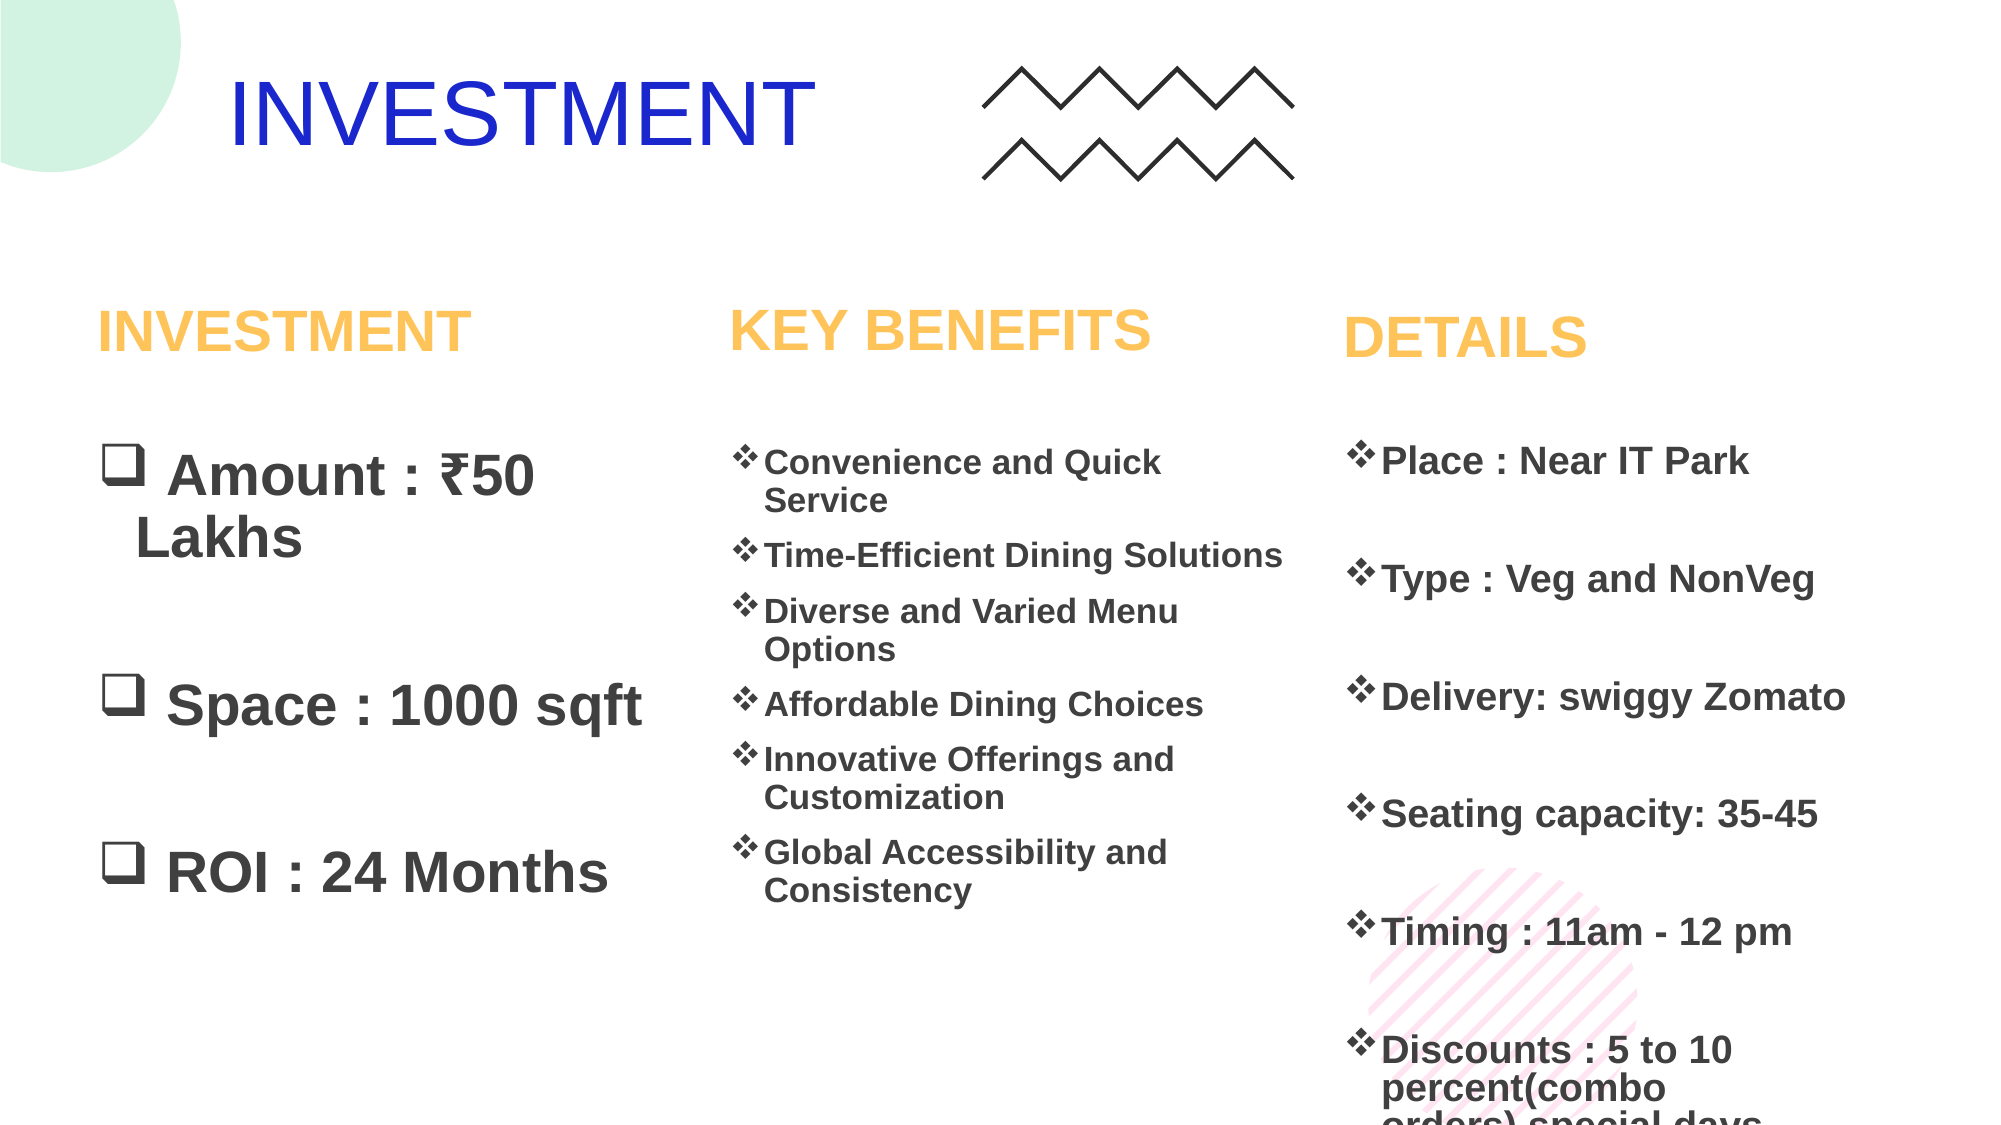

# INVESTMENT
DETAILS
KEY BENEFITS
INVESTMENT
 Amount : ₹50 Lakhs

 Space : 1000 sqft

 ROI : 24 Months
Convenience and Quick Service
Time-Efficient Dining Solutions
Diverse and Varied Menu Options
Affordable Dining Choices
Innovative Offerings and Customization
Global Accessibility and Consistency
Place : Near IT Park

Type : Veg and NonVeg

Delivery: swiggy Zomato

Seating capacity: 35-45

Timing : 11am - 12 pm

Discounts : 5 to 10 percent(combo            orders),special days